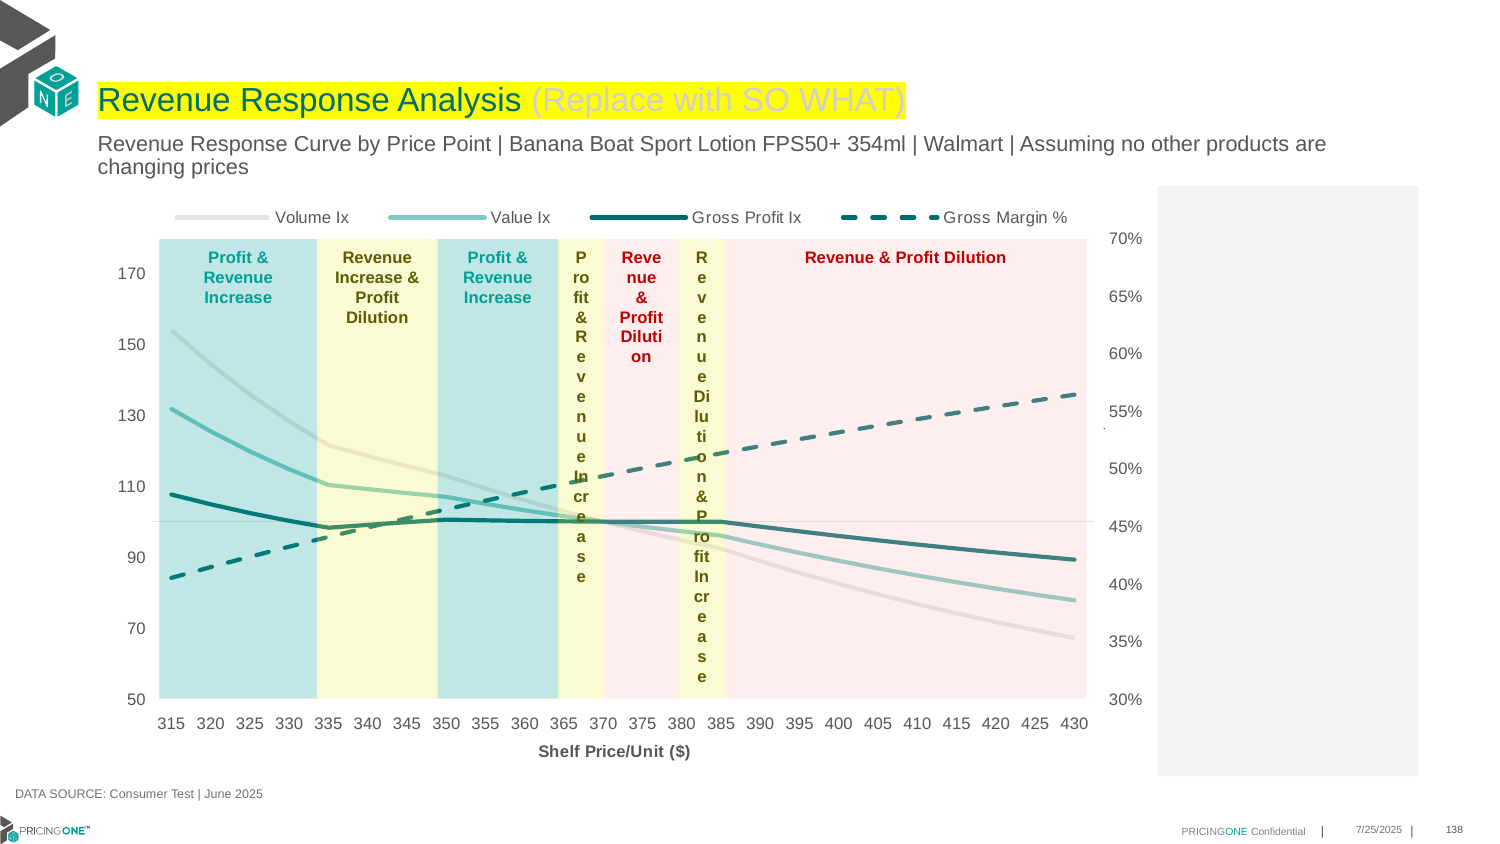

# Revenue Response Analysis (Replace with SO WHAT)

Revenue Response Curve by Price Point | Banana Boat Sport Lotion FPS50+ 354ml | Walmart | Assuming no other products are changing prices

### Chart:

| Category | Volume Ix | Value Ix | Gross Profit Ix | Gross Margin % |
|---|---|---|---|---|
| 315 | 154.05298594653556 | 131.8381664890428 | 107.64923017476313 | 0.40505120802172506 |
| 320 | 144.46972677815248 | 125.49889791718203 | 104.90873431337523 | 0.41434728289638567 |
| 325 | 135.92012320072277 | 119.83026667492993 | 102.42229925722437 | 0.42335732469797965 |
| 330 | 128.32570527667502 | 114.80043659937023 | 100.21356096683745 | 0.43209433492982846 |
| 335 | 121.58825378756077 | 110.3558983624659 | 98.28159661157582 | 0.4405705388860994 |
| 340 | 118.5655322615219 | 109.17686725424147 | 99.08503527581122 | 0.44879744272600997 |
| 345 | 115.6890019712995 | 108.05522820903619 | 99.84910306198587 | 0.4567858855850533 |
| 350 | 112.94828557146985 | 106.98685077266494 | 100.57656902143013 | 0.46454608721955254 |
| 355 | 109.35005443085855 | 105.01969747661784 | 100.36686443838647 | 0.472087691624911 |
| 360 | 106.00738661021587 | 103.20769770182639 | 100.20166174809656 | 0.47941980701900944 |
| 365 | 102.89785943552594 | 101.53861110419923 | 100.08014701054044 | 0.48655104253929704 |
| 370 | 100.0 | 100.0 | 100.0 | 0.49348954196444167 |
| 375 | 97.29364738711797 | 98.57965438918335 | 99.95789638723056 | 0.5002430147382488 |
| 380 | 94.76019854230383 | 97.26592644195797 | 99.94994671182796 | 0.5068187645443247 |
| 385 | 92.38272796467145 | 96.04795358097832 | 99.9720392059769 | 0.5132237156541387 |
| 390 | 88.8518437716988 | 93.54080063180638 | 98.58417233720225 | 0.5194644372483164 |
| 395 | 85.53461008101159 | 91.17008511187822 | 97.24583201087913 | 0.5255471658907428 |
| 400 | 82.41669871096799 | 88.9285362558581 | 95.9578874543365 | 0.5314778263171085 |
| 405 | 79.48453388480566 | 86.80898425242069 | 94.72053509659061 | 0.5372620506835638 |
| 410 | 76.72528437027051 | 84.80439668624004 | 93.53339200373313 | 0.542905196406935 |
| 415 | 74.12685448824736 | 82.90791366315369 | 92.39558661311214 | 0.5484123627152853 |
| 420 | 71.67787516708458 | 81.11288277598932 | 91.30584804842528 | 0.5537884060162938 |
| 425 | 69.36769414280579 | 79.41289281395582 | 90.26259285363571 | 0.5590379541808079 |
| 430 | 67.18636363598237 | 77.80180414076297 | 89.2640067642519 | 0.5641654198298683 |
Profit & Revenue Increase
Revenue Increase & Profit Dilution
Profit & Revenue Increase
Profit & Revenue Increase
Revenue & Profit Dilution
Revenue Dilution & Profit Increase
Revenue & Profit Dilution

DATA SOURCE: Consumer Test | June 2025

7/25/2025
138